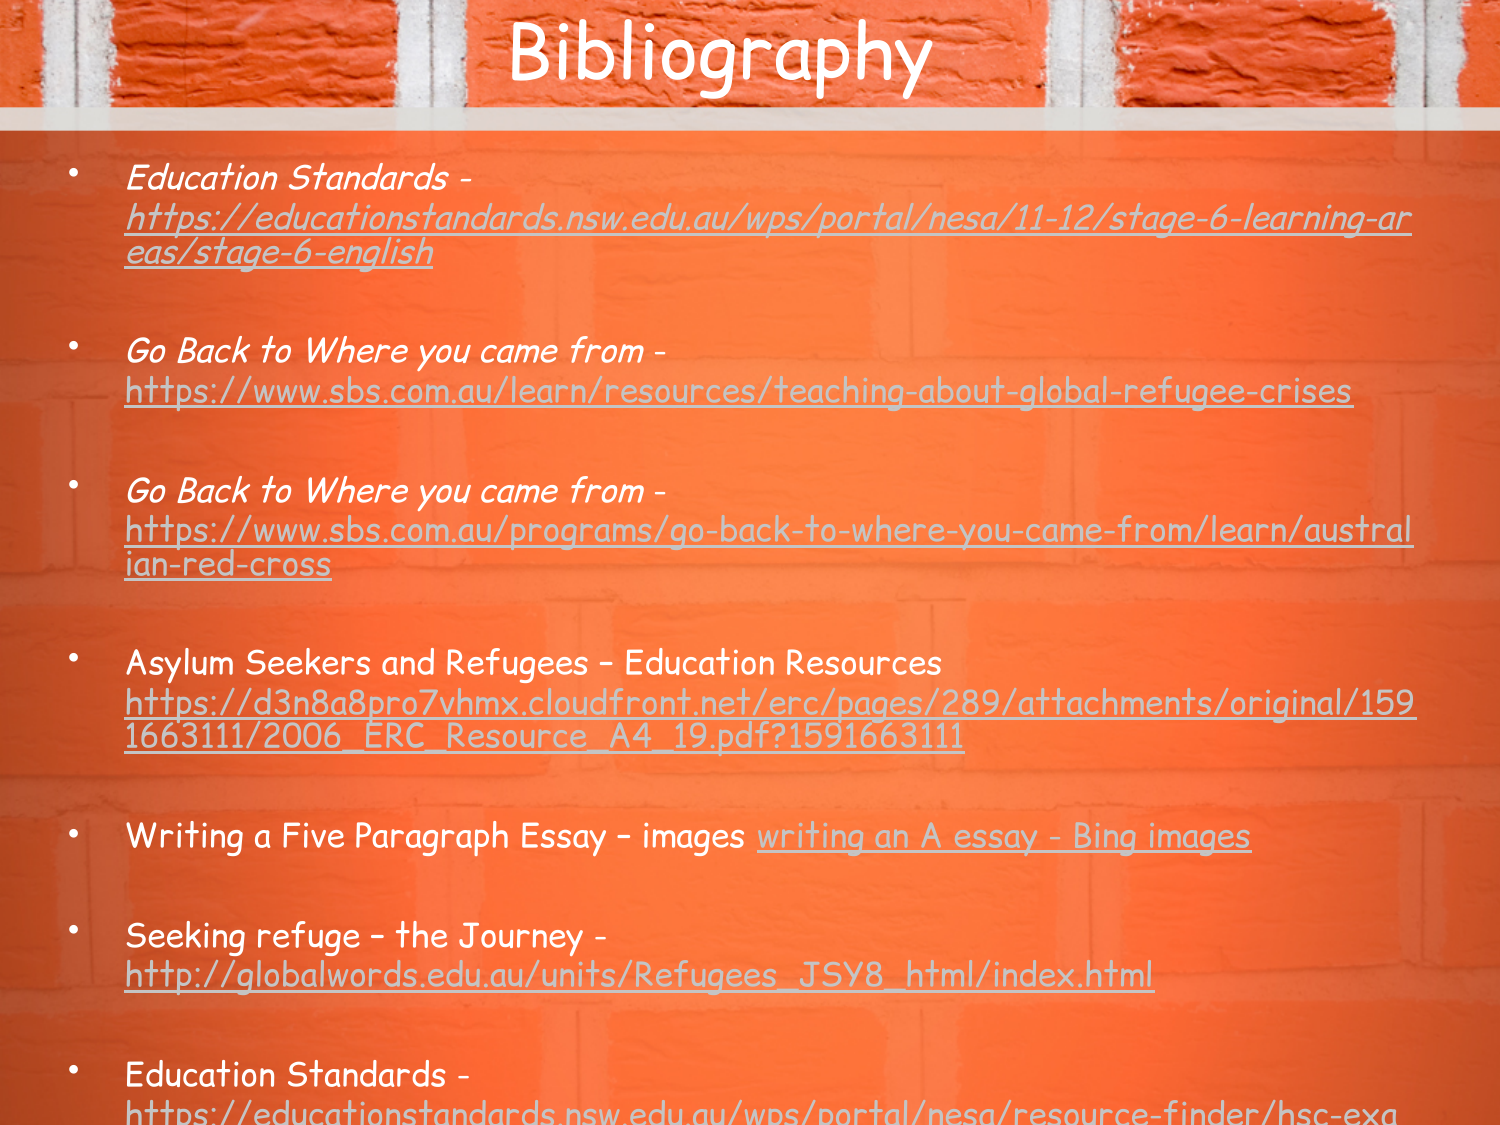

# Bibliography
Education Standards - https://educationstandards.nsw.edu.au/wps/portal/nesa/11-12/stage-6-learning-areas/stage-6-english

Go Back to Where you came from - https://www.sbs.com.au/learn/resources/teaching-about-global-refugee-crises

Go Back to Where you came from - https://www.sbs.com.au/programs/go-back-to-where-you-came-from/learn/australian-red-cross

Asylum Seekers and Refugees – Education Resources https://d3n8a8pro7vhmx.cloudfront.net/erc/pages/289/attachments/original/1591663111/2006_ERC_Resource_A4_19.pdf?1591663111

Writing a Five Paragraph Essay – images writing an A essay - Bing images

Seeking refuge – the Journey - http://globalwords.edu.au/units/Refugees_JSY8_html/index.html

Education Standards - https://educationstandards.nsw.edu.au/wps/portal/nesa/resource-finder/hsc-exam-papers/2020/english-standard-2020-hsc-exam-pack